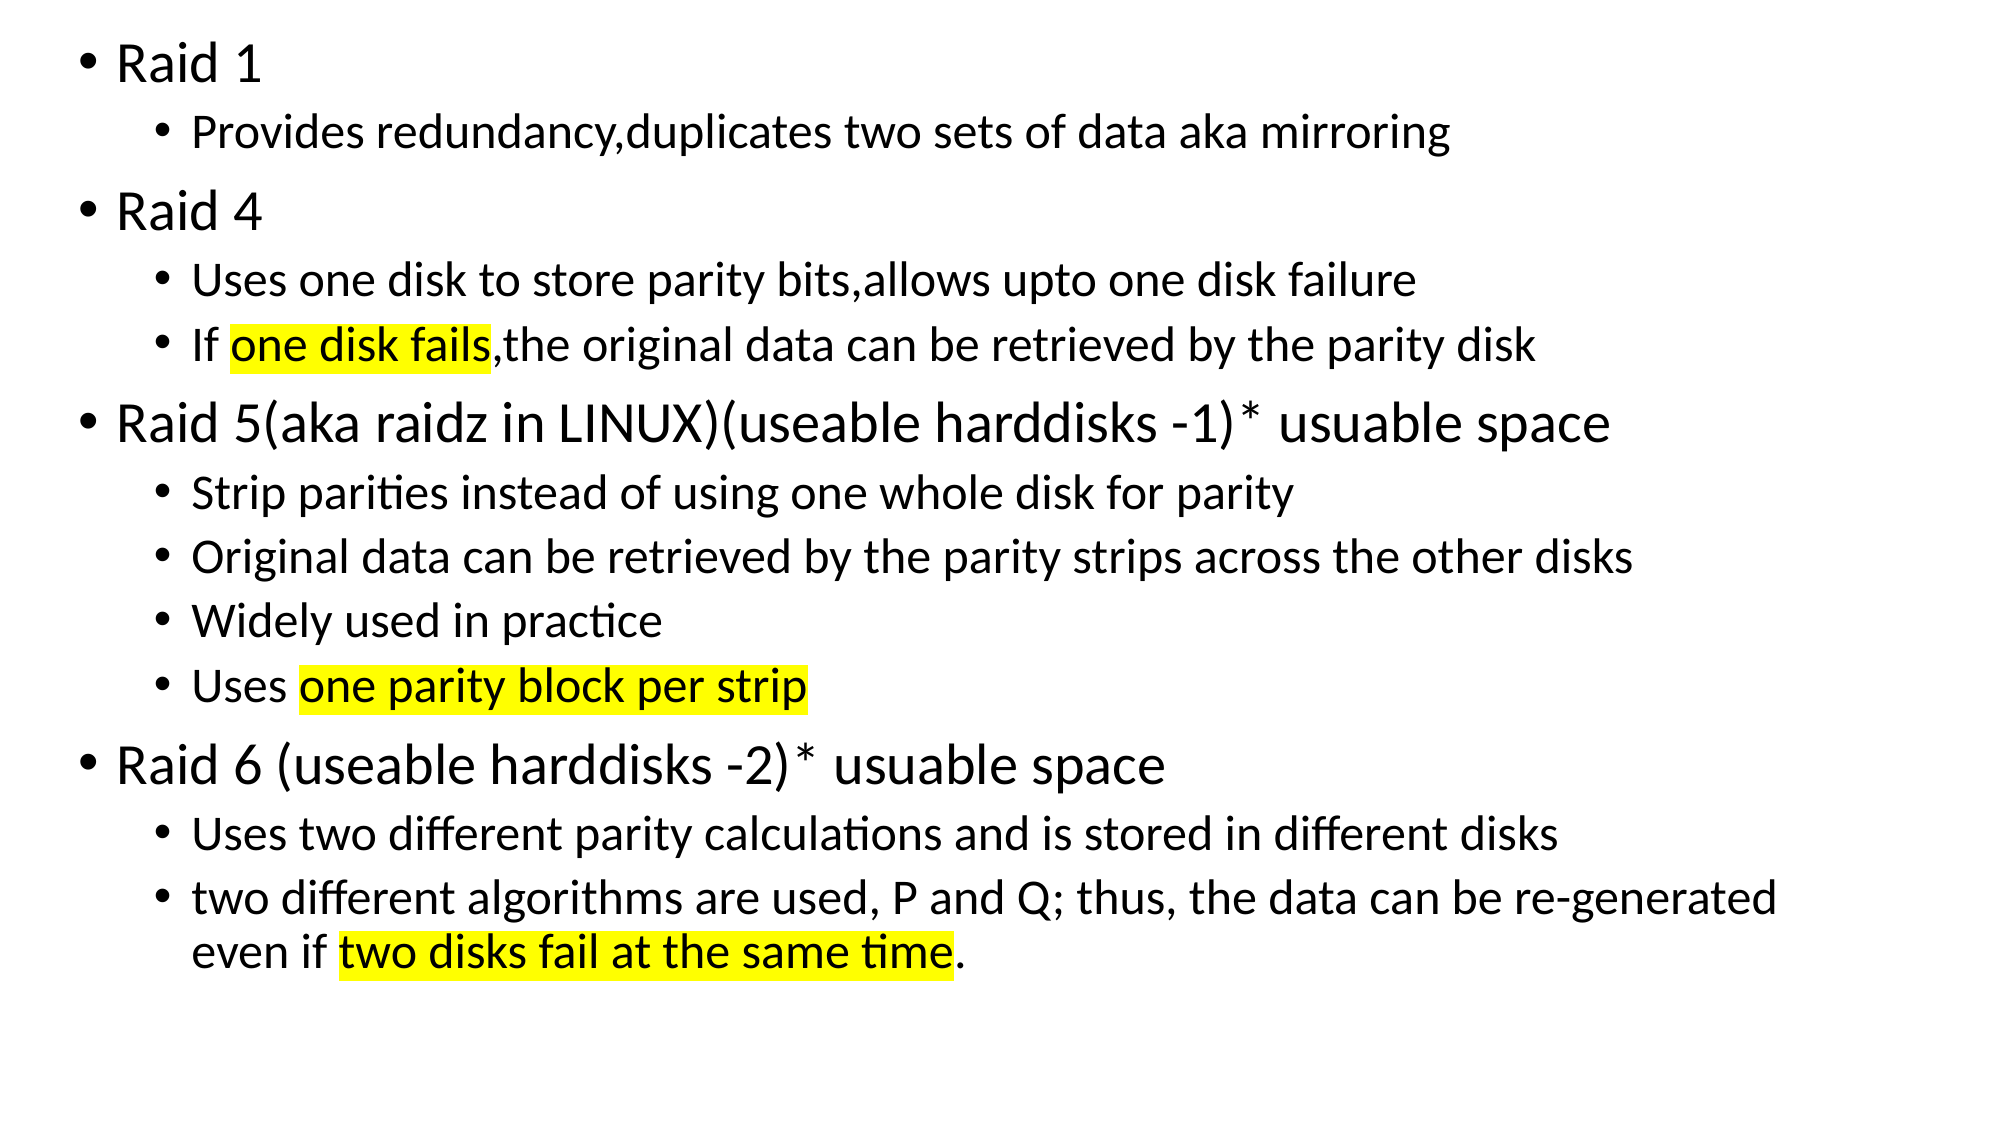

Raid 1
Provides redundancy,duplicates two sets of data aka mirroring
Raid 4
Uses one disk to store parity bits,allows upto one disk failure
If one disk fails,the original data can be retrieved by the parity disk
Raid 5(aka raidz in LINUX)(useable harddisks -1)* usuable space
Strip parities instead of using one whole disk for parity
Original data can be retrieved by the parity strips across the other disks
Widely used in practice
Uses one parity block per strip
Raid 6 (useable harddisks -2)* usuable space
Uses two different parity calculations and is stored in different disks
two different algorithms are used, P and Q; thus, the data can be re-generated even if two disks fail at the same time.